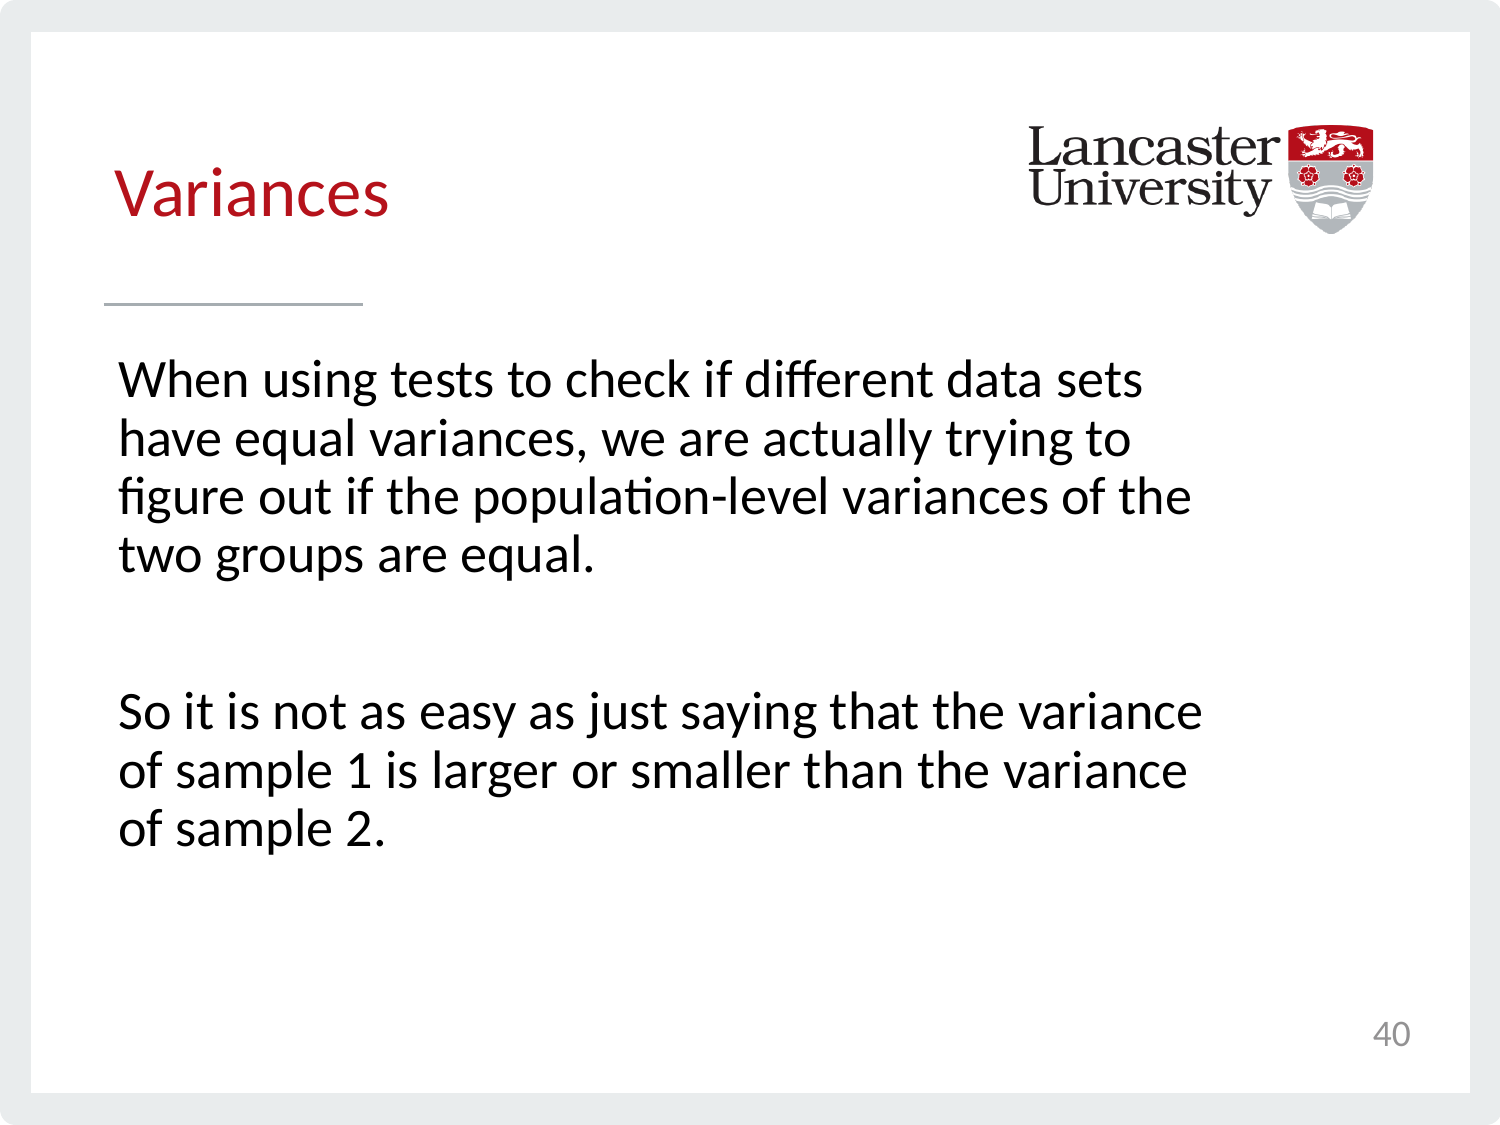

# Variances
When using tests to check if different data sets have equal variances, we are actually trying to figure out if the population-level variances of the two groups are equal.

So it is not as easy as just saying that the variance of sample 1 is larger or smaller than the variance of sample 2.
40